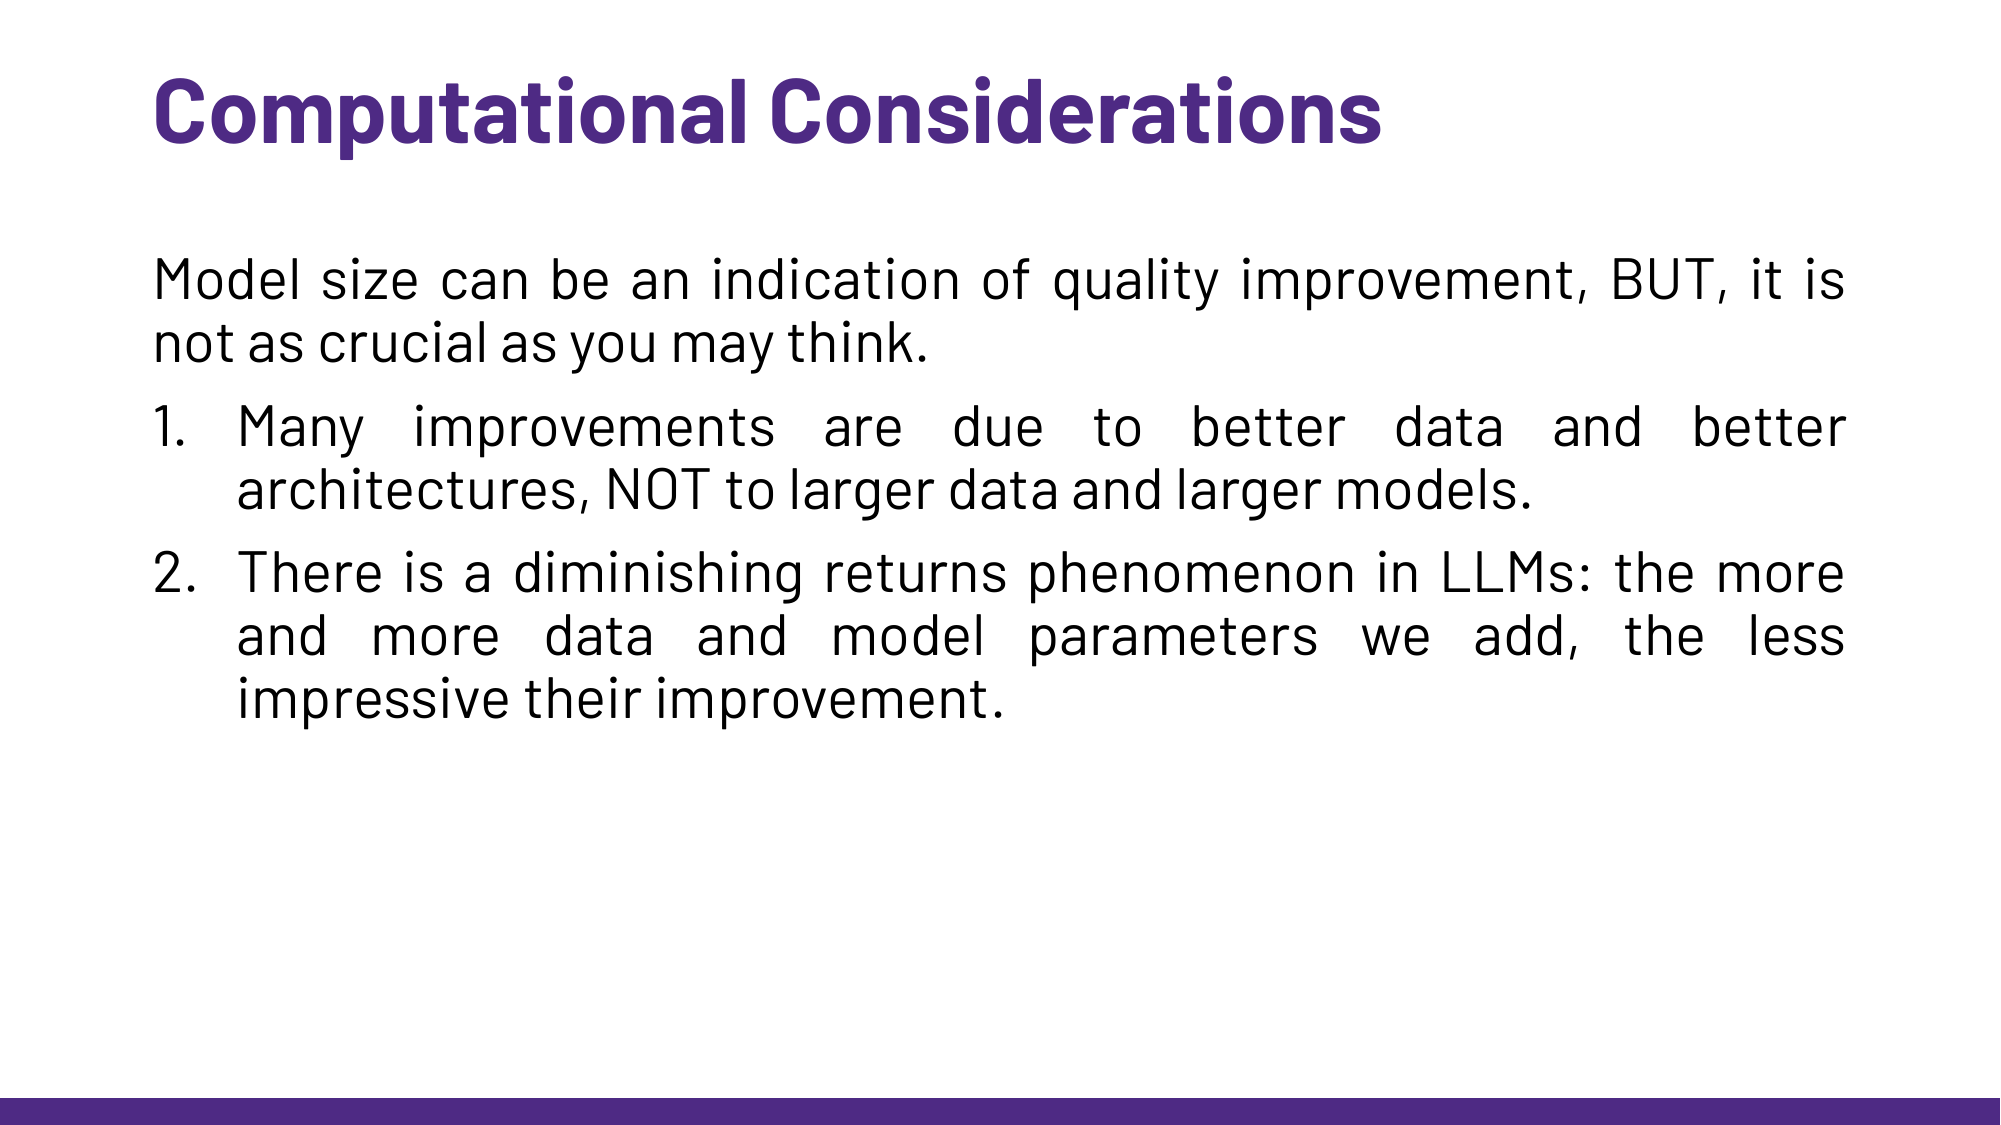

# Computational Considerations
Model size can be an indication of quality improvement, BUT, it is not as crucial as you may think.
Many improvements are due to better data and better architectures, NOT to larger data and larger models.
There is a diminishing returns phenomenon in LLMs: the more and more data and model parameters we add, the less impressive their improvement.